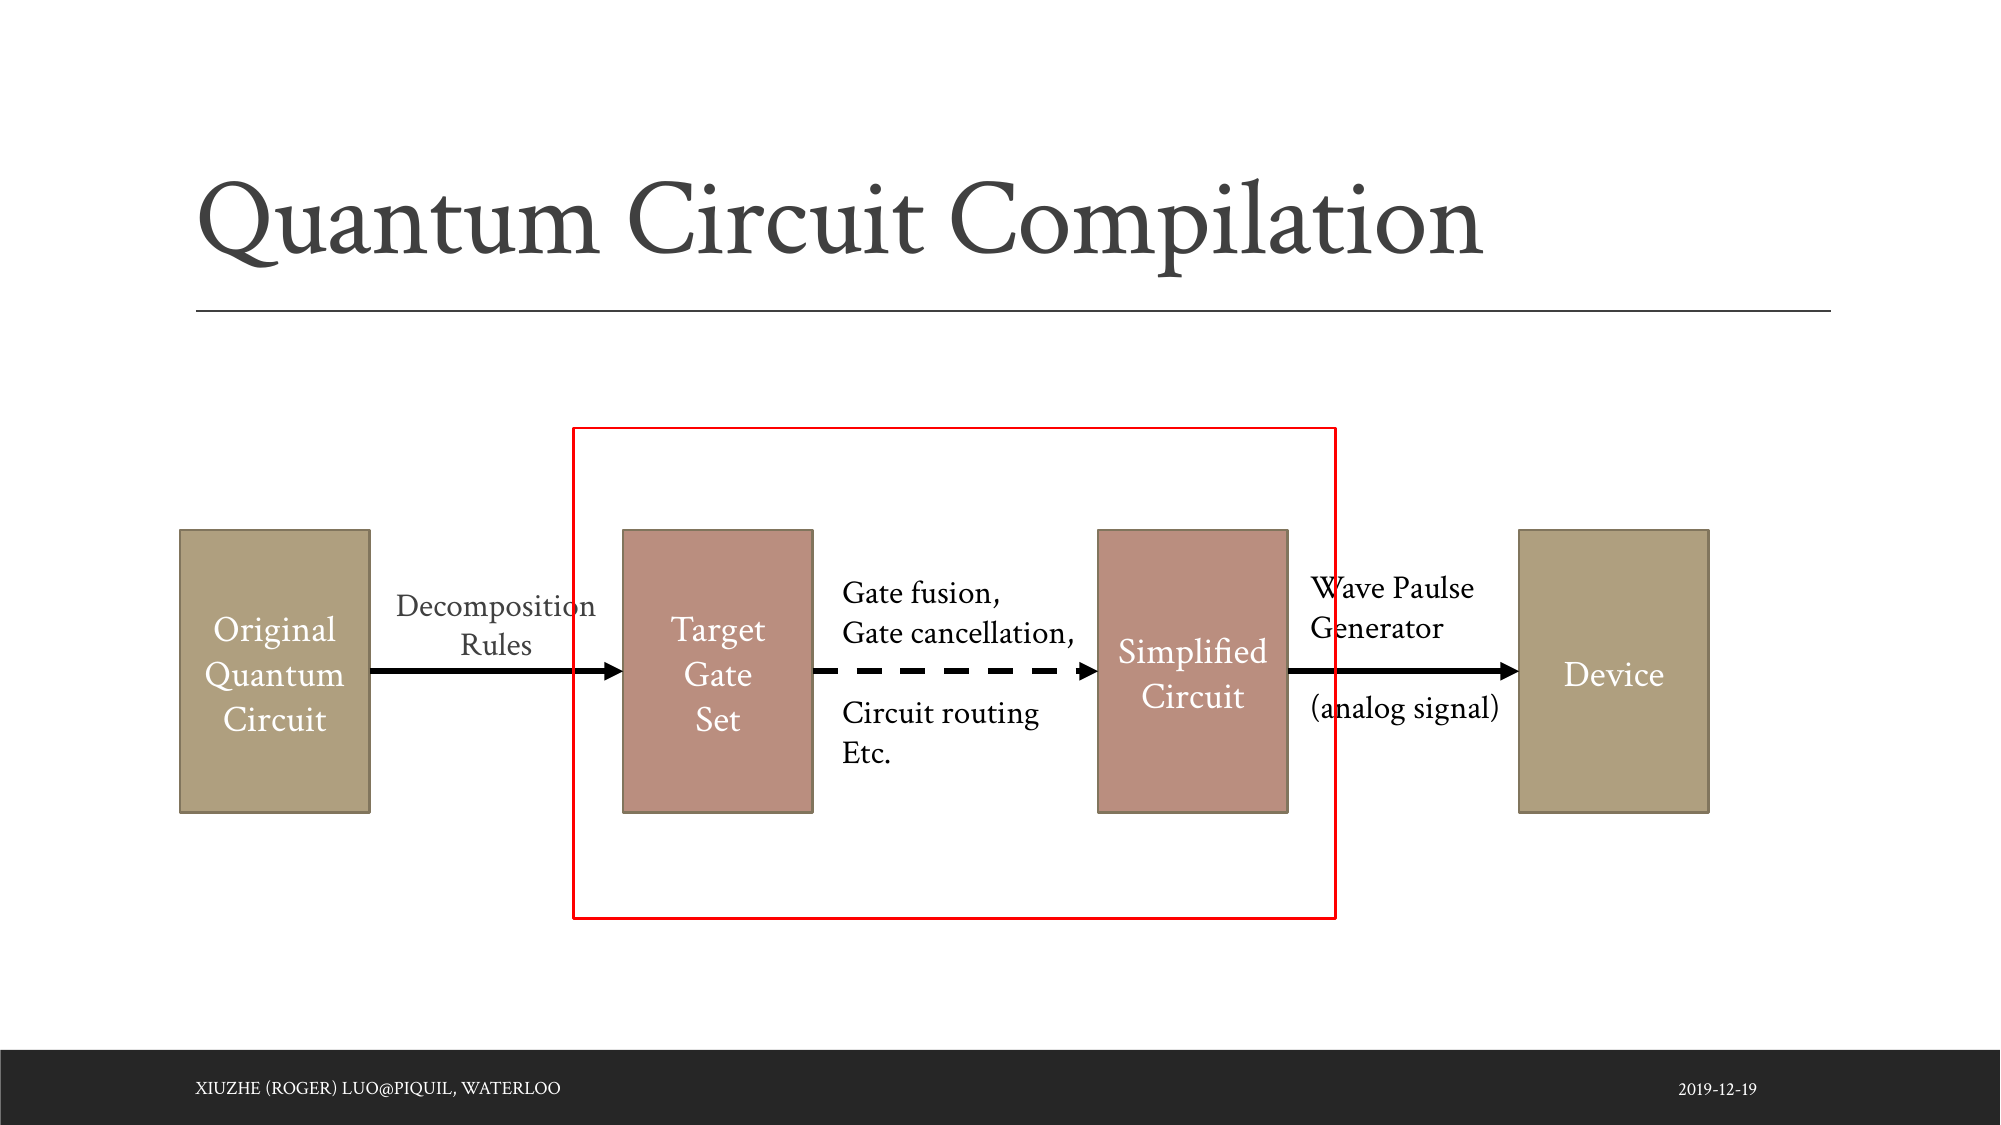

# Quantum Circuit Compilation

Original
Quantum
Circuit
Target
Gate
Set
Simplified
Circuit
Device
Wave Paulse
Generator

(analog signal)
Gate fusion,
Gate cancellation,

Circuit routing
Etc.
Decomposition
Rules
Xiuzhe (Roger) Luo@PIQUIL, Waterloo
2019-12-19